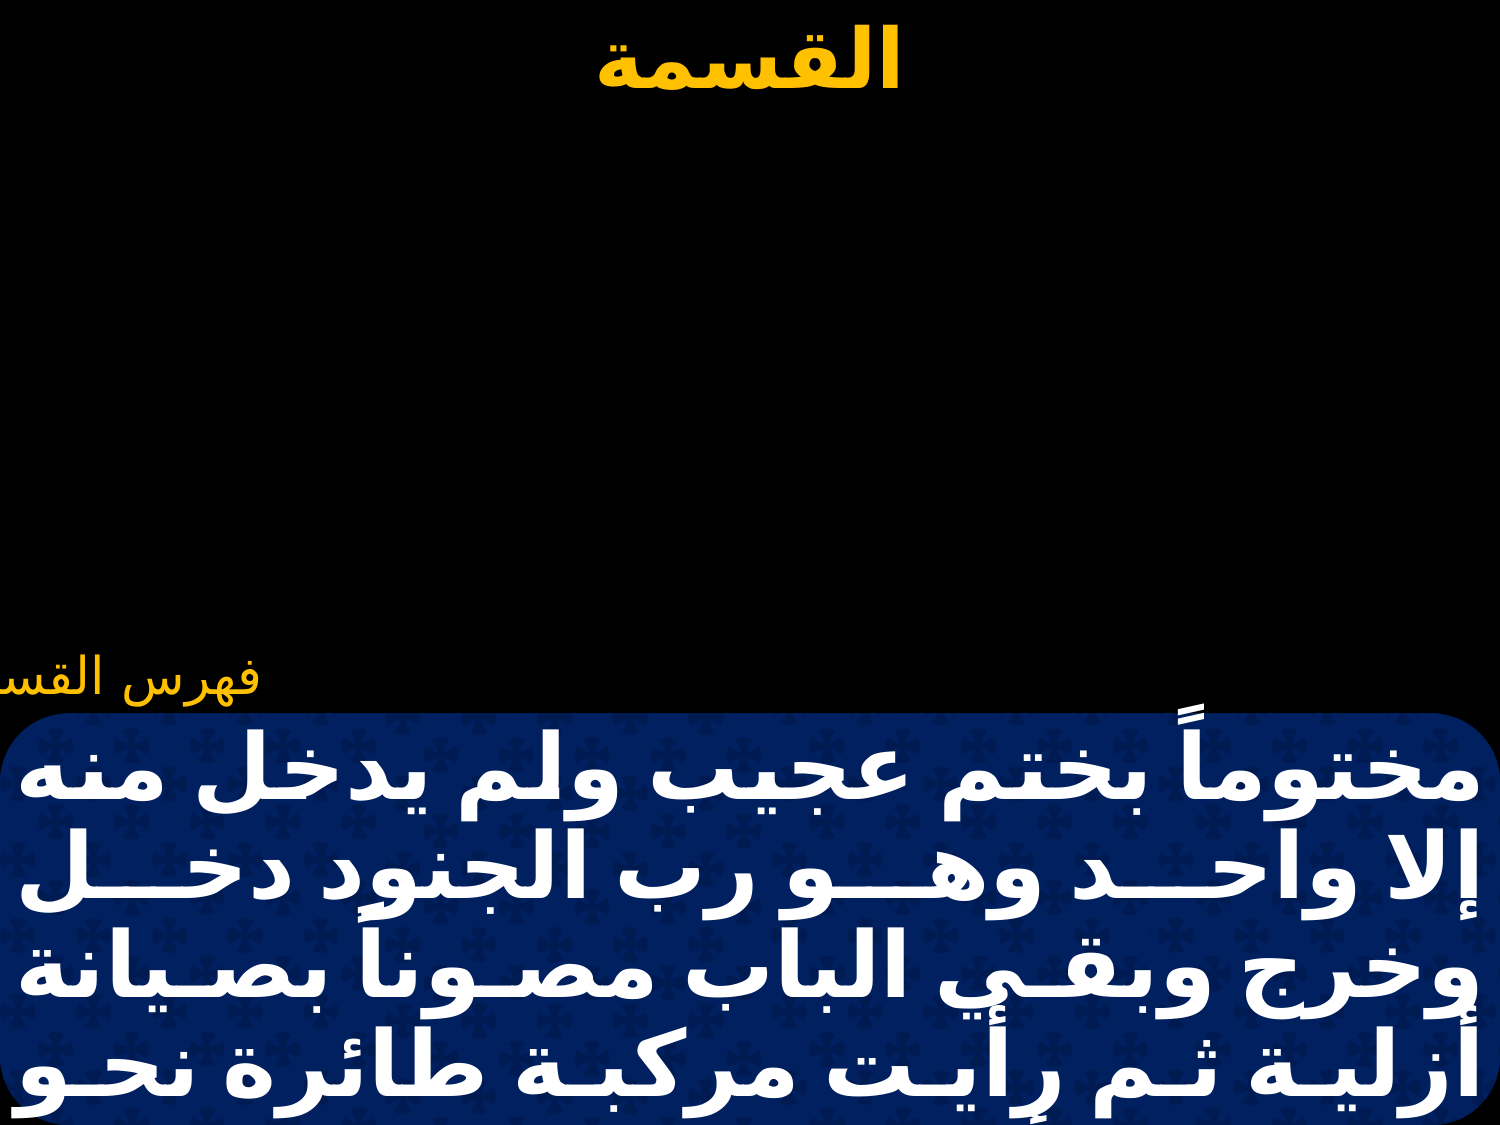

#
مختوماً بختم عجيب ولم يدخل منه إلا واحد وهو رب الجنود دخل وخرج وبقي الباب مصوناً بصيانة أزلية ثم رأيت مركبة طائرة نحو السماء وأربعة وجوه تحيط بها وجه أسد ووجه ثور ووجه نسر